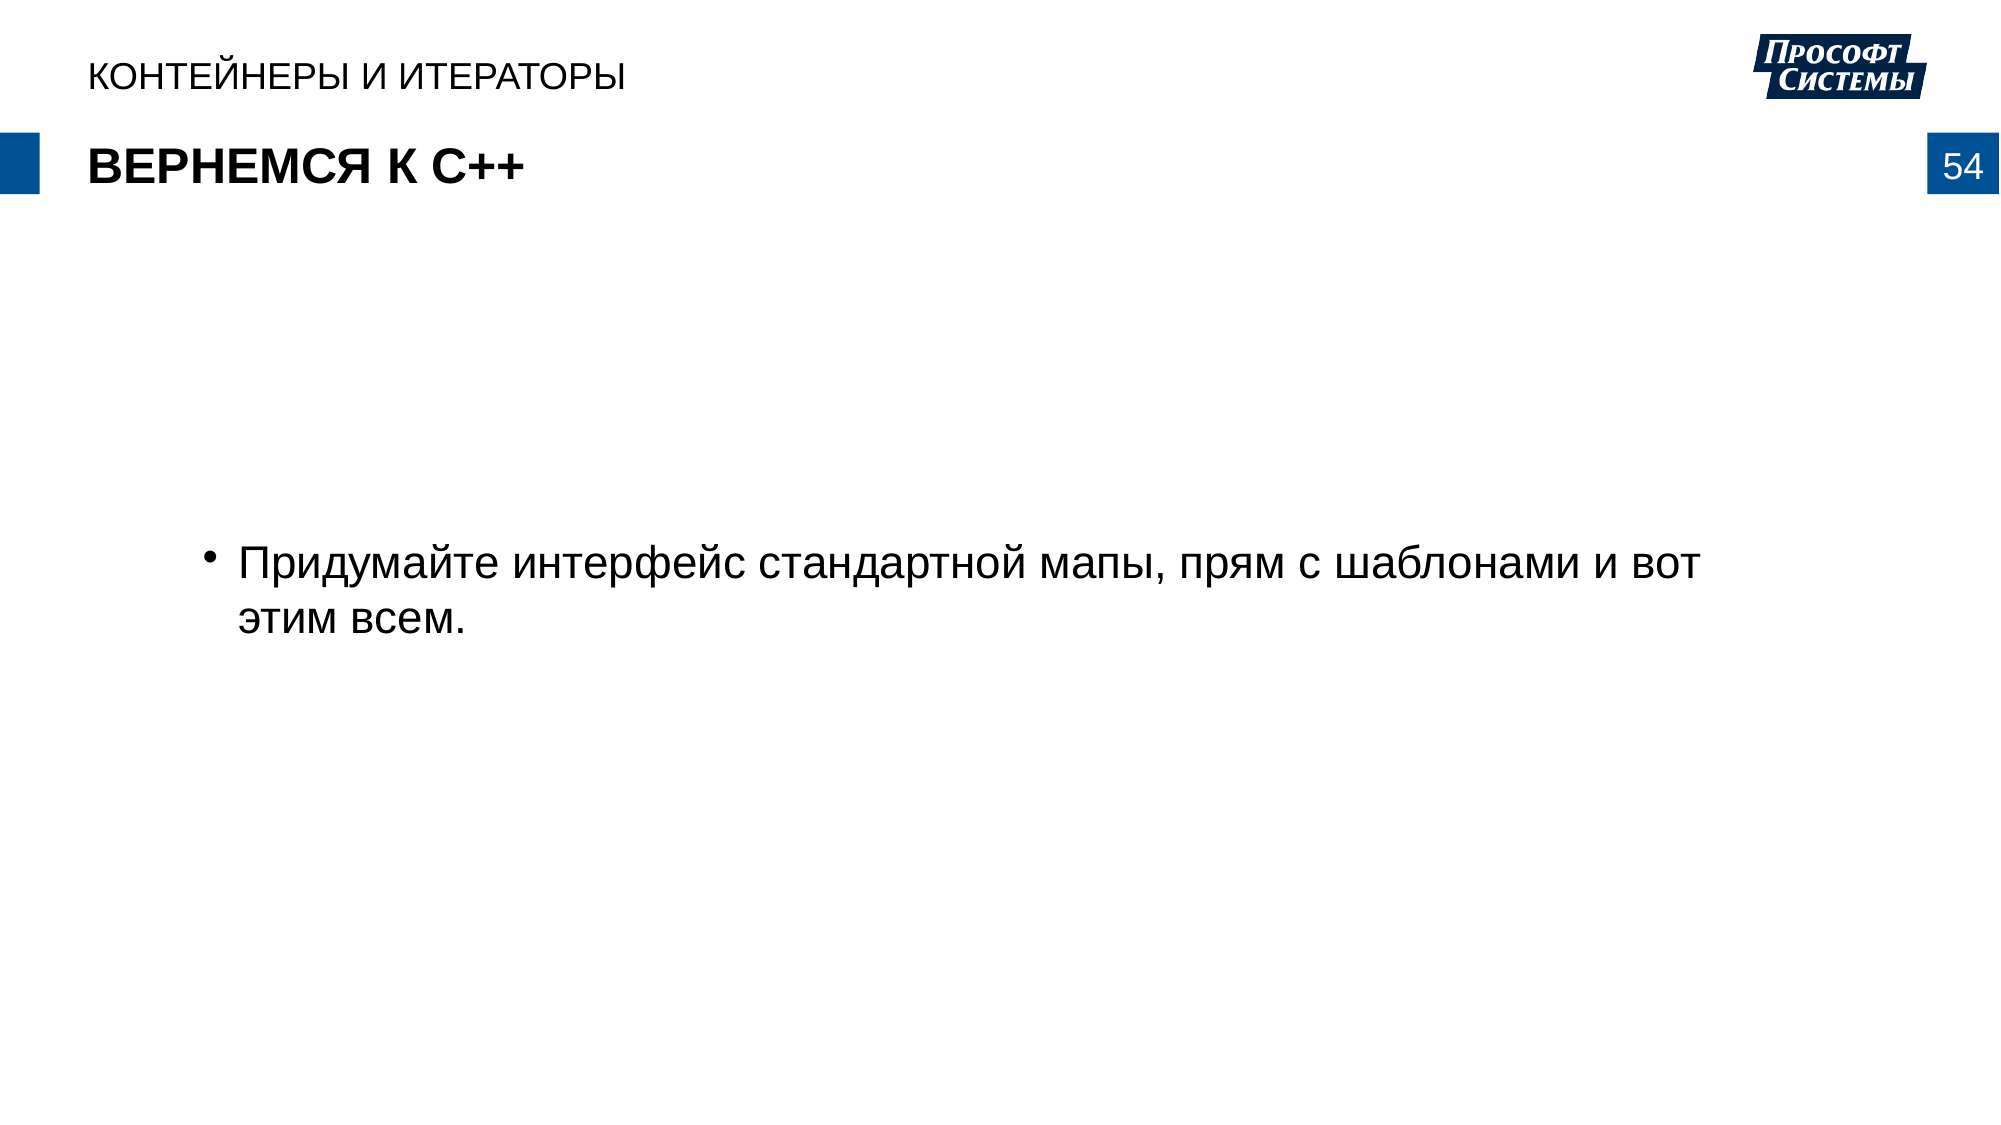

КОНТЕЙНЕРЫ И ИТЕРАТОРЫ
# Вернемся к c++

Придумайте интерфейс стандартной мапы, прям с шаблонами и вот этим всем.